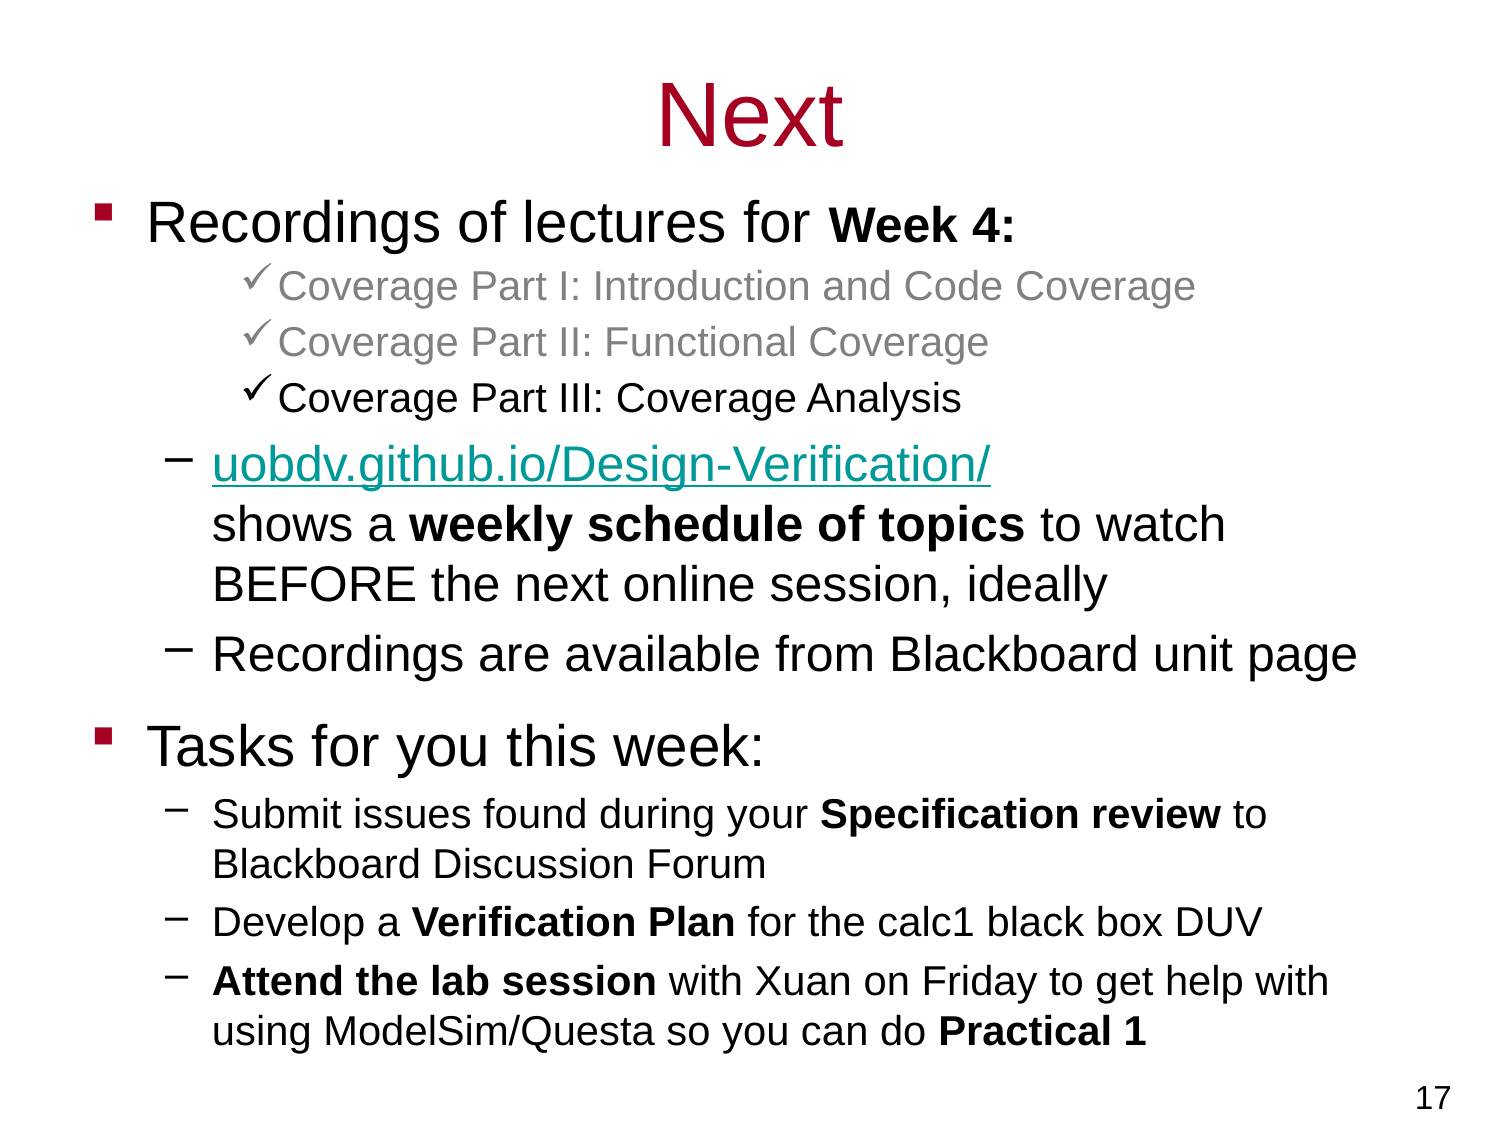

# Next
Recordings of lectures for Week 4:
Coverage Part I: Introduction and Code Coverage
Coverage Part II: Functional Coverage
Coverage Part III: Coverage Analysis
uobdv.github.io/Design-Verification/                     shows a weekly schedule of topics to watch BEFORE the next online session, ideally
Recordings are available from Blackboard unit page
Tasks for you this week:
Submit issues found during your Specification review to Blackboard Discussion Forum
Develop a Verification Plan for the calc1 black box DUV
Attend the lab session with Xuan on Friday to get help with using ModelSim/Questa so you can do Practical 1